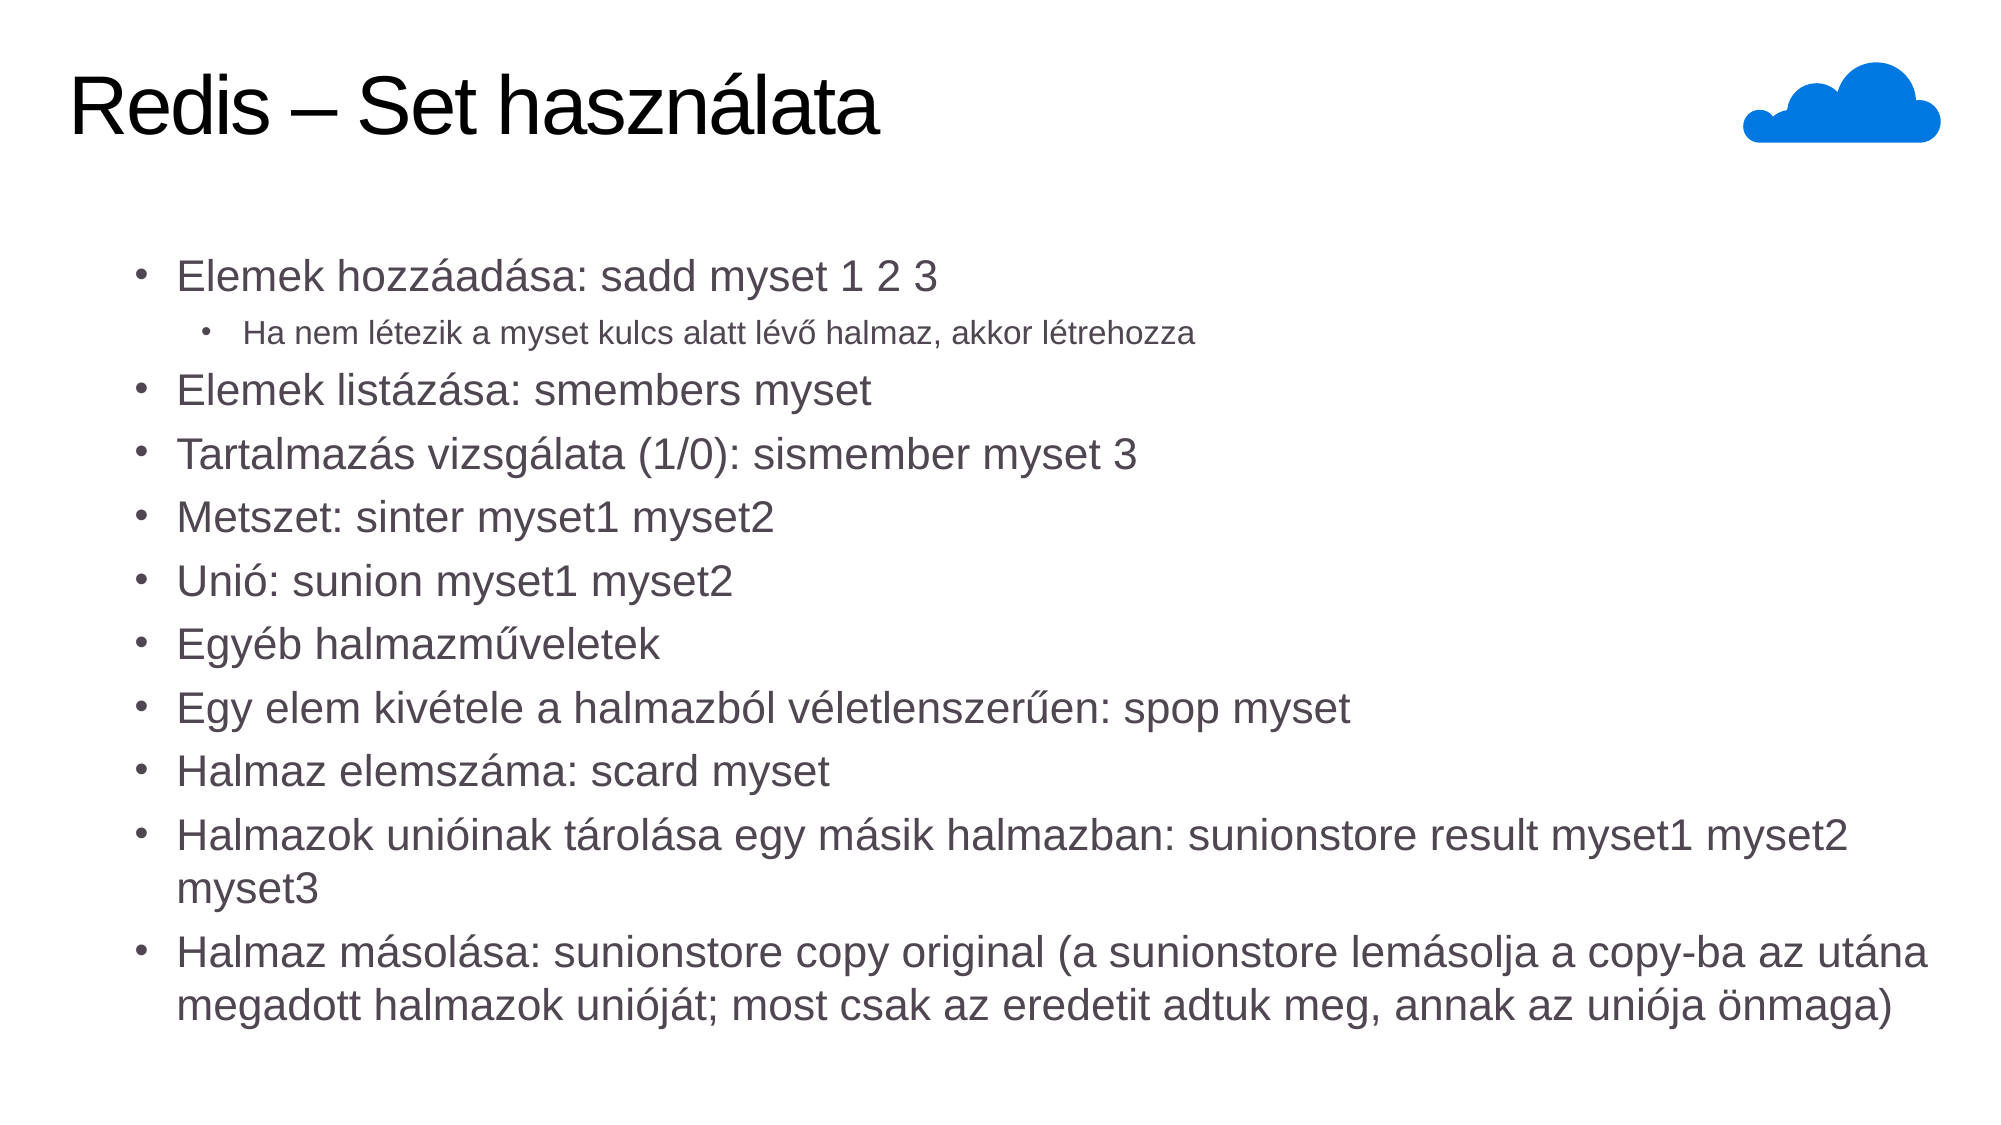

# Redis – Set használata
Elemek hozzáadása: sadd myset 1 2 3
Ha nem létezik a myset kulcs alatt lévő halmaz, akkor létrehozza
Elemek listázása: smembers myset
Tartalmazás vizsgálata (1/0): sismember myset 3
Metszet: sinter myset1 myset2
Unió: sunion myset1 myset2
Egyéb halmazműveletek
Egy elem kivétele a halmazból véletlenszerűen: spop myset
Halmaz elemszáma: scard myset
Halmazok unióinak tárolása egy másik halmazban: sunionstore result myset1 myset2 myset3
Halmaz másolása: sunionstore copy original (a sunionstore lemásolja a copy-ba az utána megadott halmazok unióját; most csak az eredetit adtuk meg, annak az uniója önmaga)